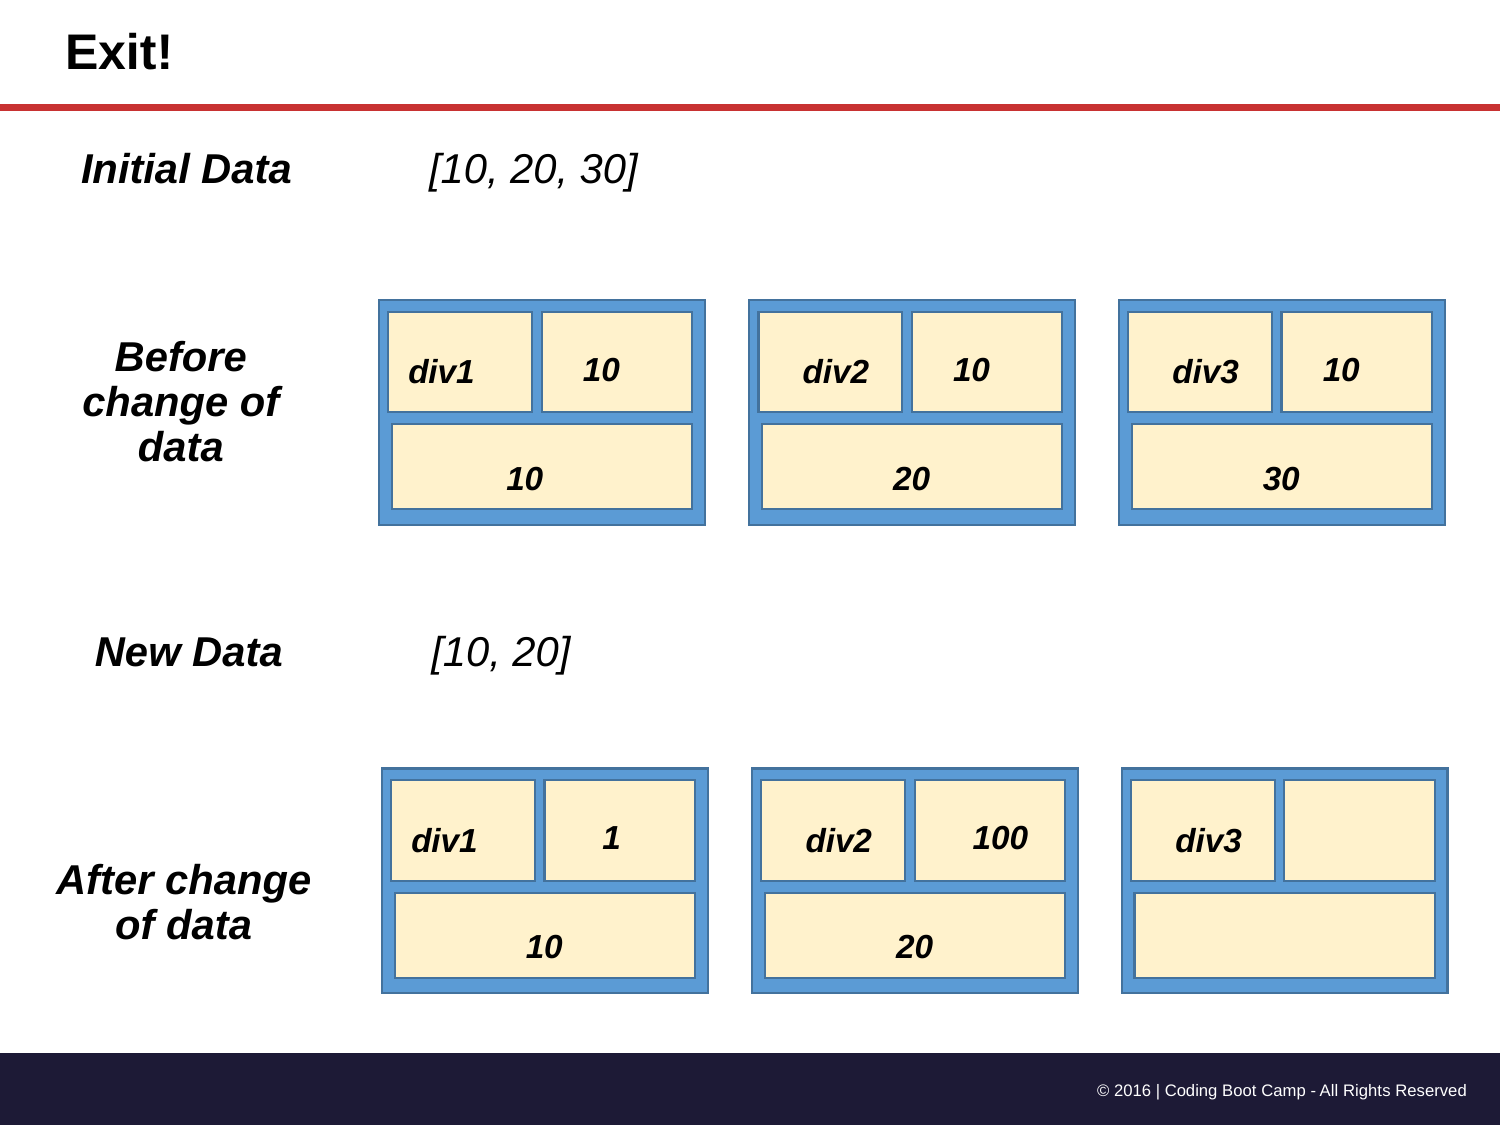

# Exit!
Initial Data
[10, 20, 30]

Before change of data
10
10
10
div1
div2
div3

10
20
30
New Data
[10, 20]

1
100
div1
div2
div3
After change of data

10
20